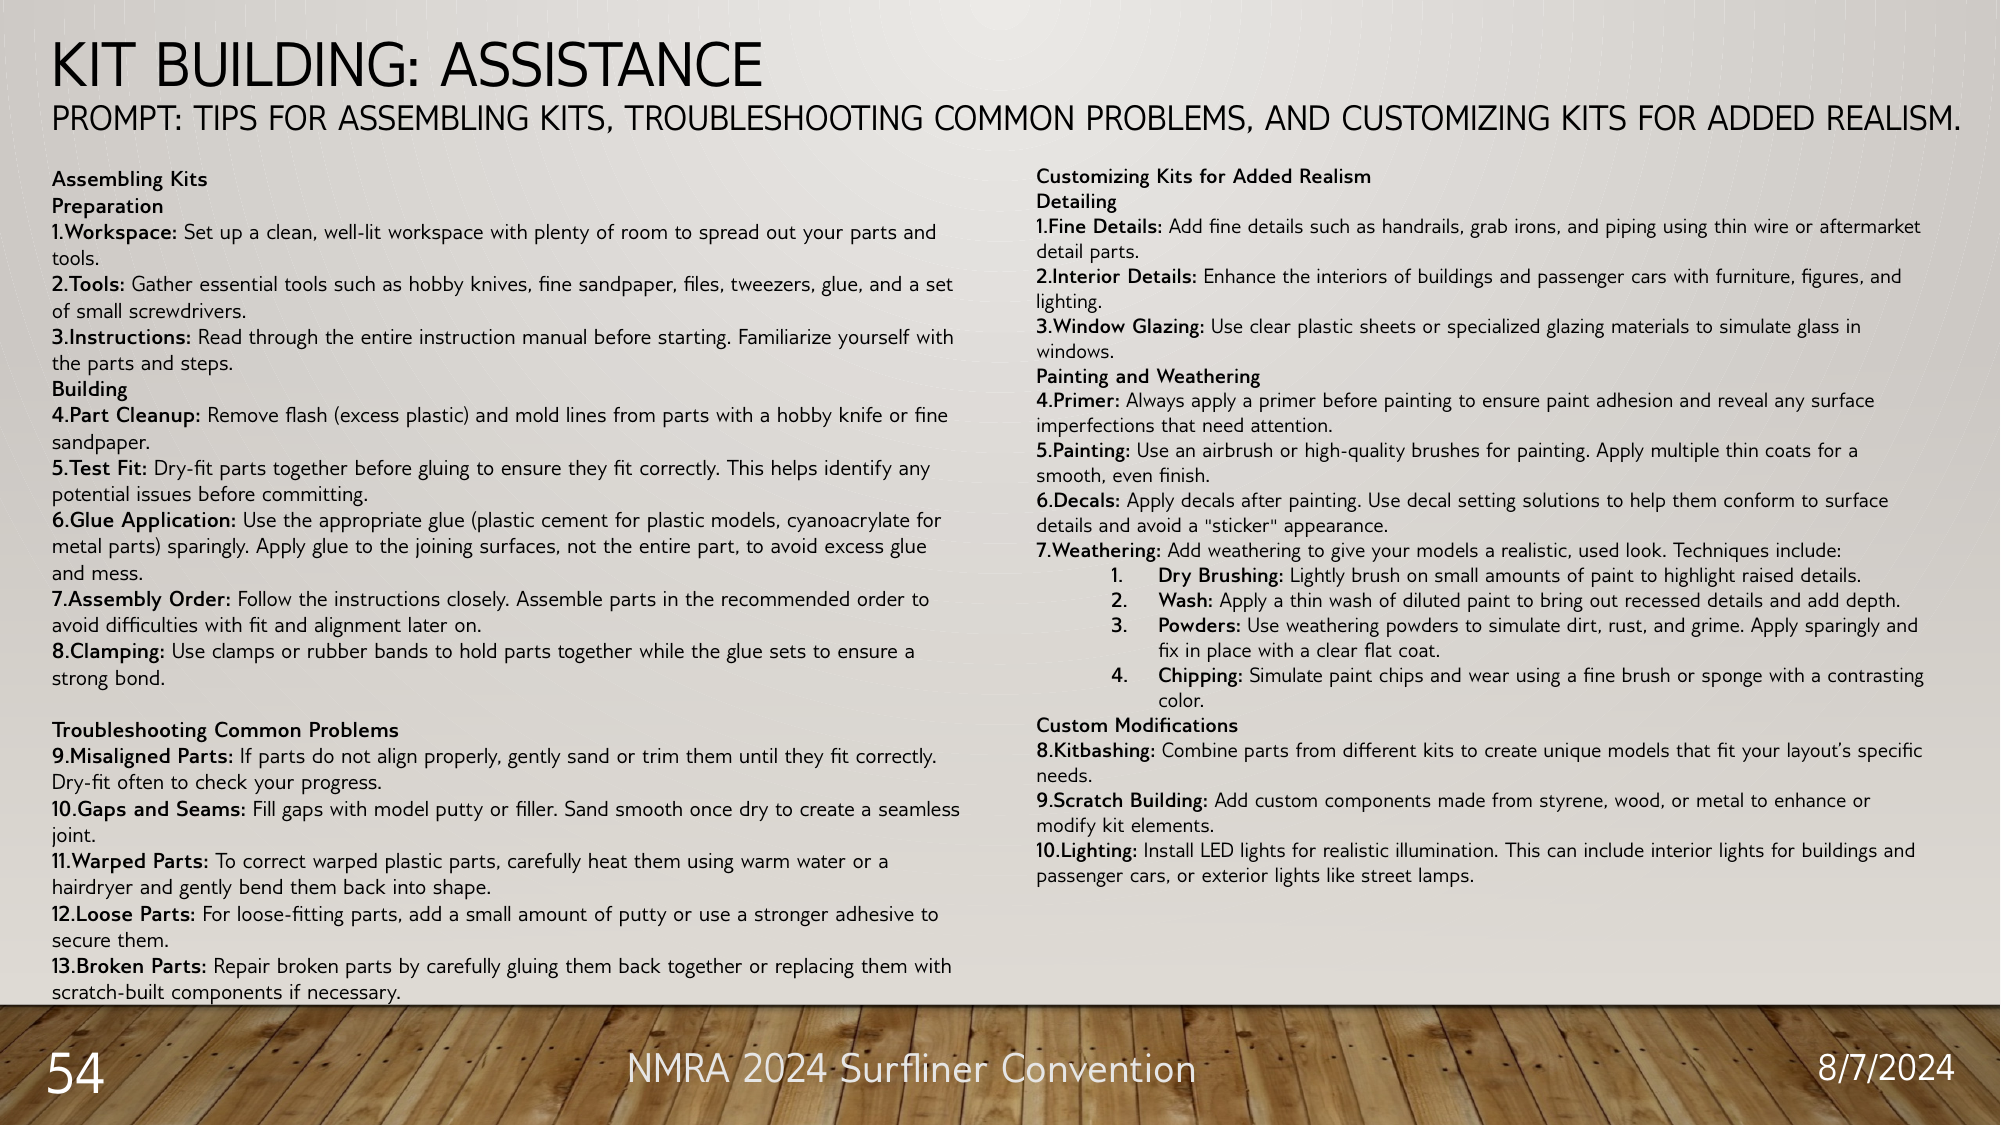

Kit building: Assistance
PROMPT: tips for assembling kits, troubleshooting common problems, and customizing kits for added realism.
Assembling Kits
Preparation
Workspace: Set up a clean, well-lit workspace with plenty of room to spread out your parts and tools.
Tools: Gather essential tools such as hobby knives, fine sandpaper, files, tweezers, glue, and a set of small screwdrivers.
Instructions: Read through the entire instruction manual before starting. Familiarize yourself with the parts and steps.
Building
Part Cleanup: Remove flash (excess plastic) and mold lines from parts with a hobby knife or fine sandpaper.
Test Fit: Dry-fit parts together before gluing to ensure they fit correctly. This helps identify any potential issues before committing.
Glue Application: Use the appropriate glue (plastic cement for plastic models, cyanoacrylate for metal parts) sparingly. Apply glue to the joining surfaces, not the entire part, to avoid excess glue and mess.
Assembly Order: Follow the instructions closely. Assemble parts in the recommended order to avoid difficulties with fit and alignment later on.
Clamping: Use clamps or rubber bands to hold parts together while the glue sets to ensure a strong bond.

Troubleshooting Common Problems
Misaligned Parts: If parts do not align properly, gently sand or trim them until they fit correctly. Dry-fit often to check your progress.
Gaps and Seams: Fill gaps with model putty or filler. Sand smooth once dry to create a seamless joint.
Warped Parts: To correct warped plastic parts, carefully heat them using warm water or a hairdryer and gently bend them back into shape.
Loose Parts: For loose-fitting parts, add a small amount of putty or use a stronger adhesive to secure them.
Broken Parts: Repair broken parts by carefully gluing them back together or replacing them with scratch-built components if necessary.

Customizing Kits for Added Realism
Detailing
Fine Details: Add fine details such as handrails, grab irons, and piping using thin wire or aftermarket detail parts.
Interior Details: Enhance the interiors of buildings and passenger cars with furniture, figures, and lighting.
Window Glazing: Use clear plastic sheets or specialized glazing materials to simulate glass in windows.
Painting and Weathering
Primer: Always apply a primer before painting to ensure paint adhesion and reveal any surface imperfections that need attention.
Painting: Use an airbrush or high-quality brushes for painting. Apply multiple thin coats for a smooth, even finish.
Decals: Apply decals after painting. Use decal setting solutions to help them conform to surface details and avoid a "sticker" appearance.
Weathering: Add weathering to give your models a realistic, used look. Techniques include:
Dry Brushing: Lightly brush on small amounts of paint to highlight raised details.
Wash: Apply a thin wash of diluted paint to bring out recessed details and add depth.
Powders: Use weathering powders to simulate dirt, rust, and grime. Apply sparingly and fix in place with a clear flat coat.
Chipping: Simulate paint chips and wear using a fine brush or sponge with a contrasting color.
Custom Modifications
Kitbashing: Combine parts from different kits to create unique models that fit your layout’s specific needs.
Scratch Building: Add custom components made from styrene, wood, or metal to enhance or modify kit elements.
Lighting: Install LED lights for realistic illumination. This can include interior lights for buildings and passenger cars, or exterior lights like street lamps.

54
NMRA 2024 Surfliner Convention
8/7/2024